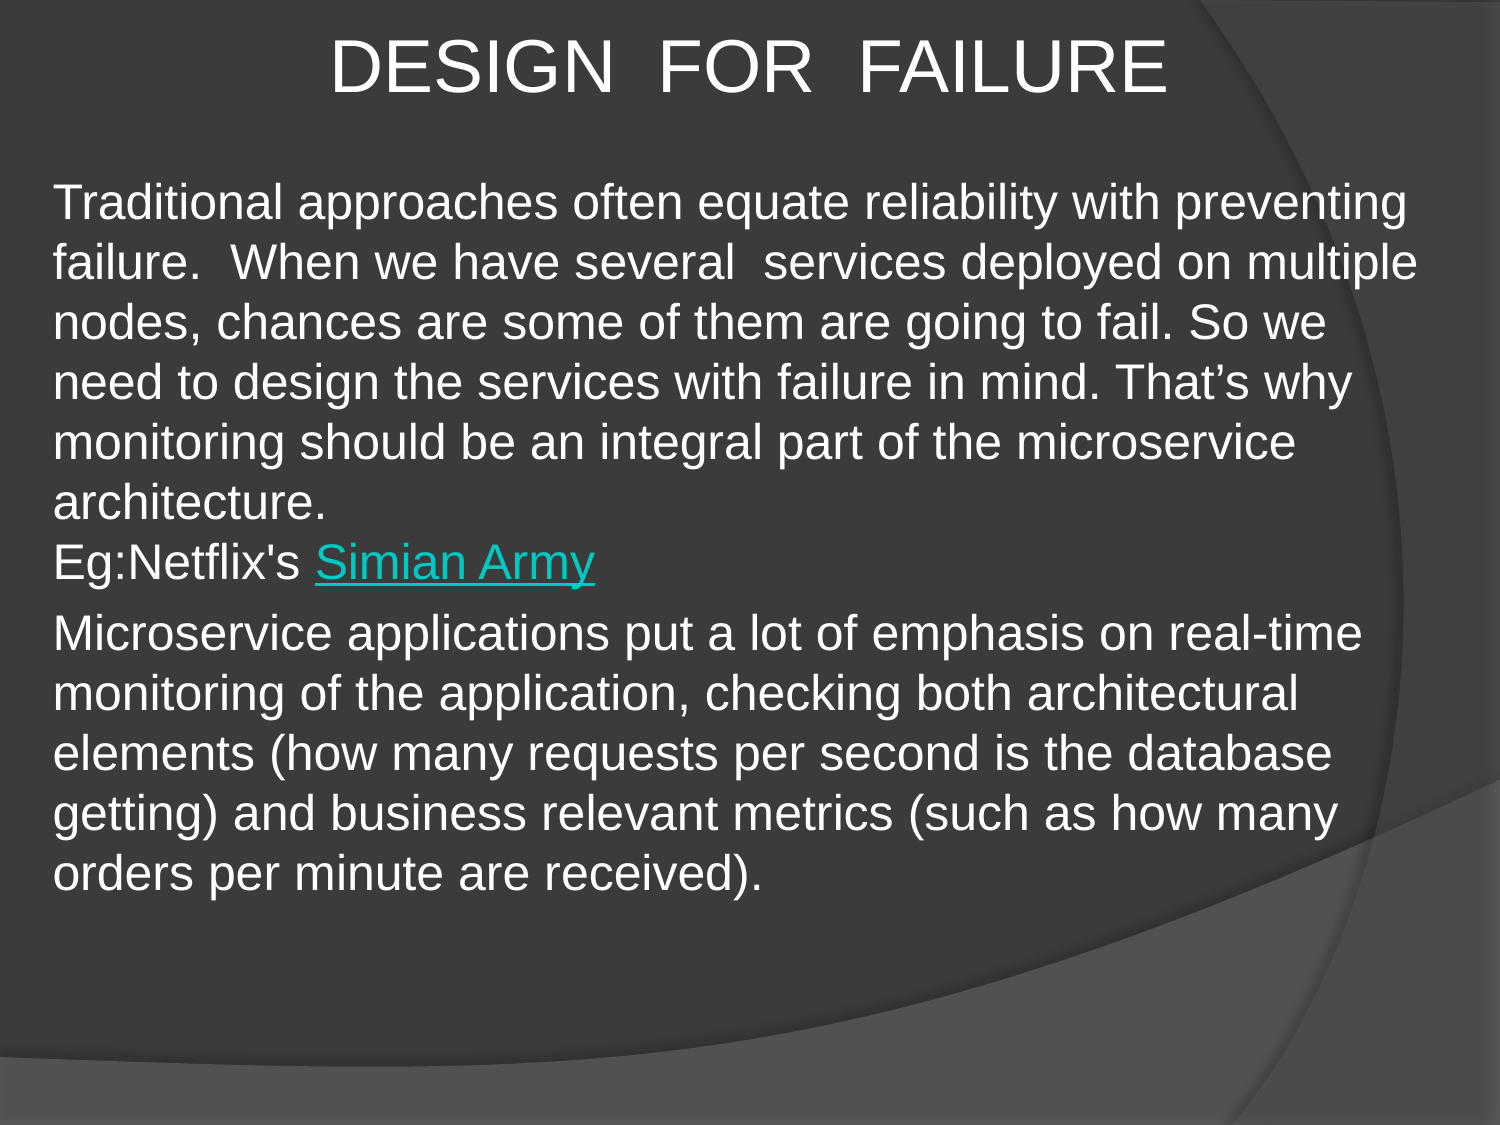

# DESIGN  FOR  FAILURE
Traditional approaches often equate reliability with preventing failure.  When we have several  services deployed on multiple nodes, chances are some of them are going to fail. So we need to design the services with failure in mind. That’s why monitoring should be an integral part of the microservice architecture.
Eg:Netflix's Simian Army
Microservice applications put a lot of emphasis on real-time monitoring of the application, checking both architectural elements (how many requests per second is the database getting) and business relevant metrics (such as how many orders per minute are received).